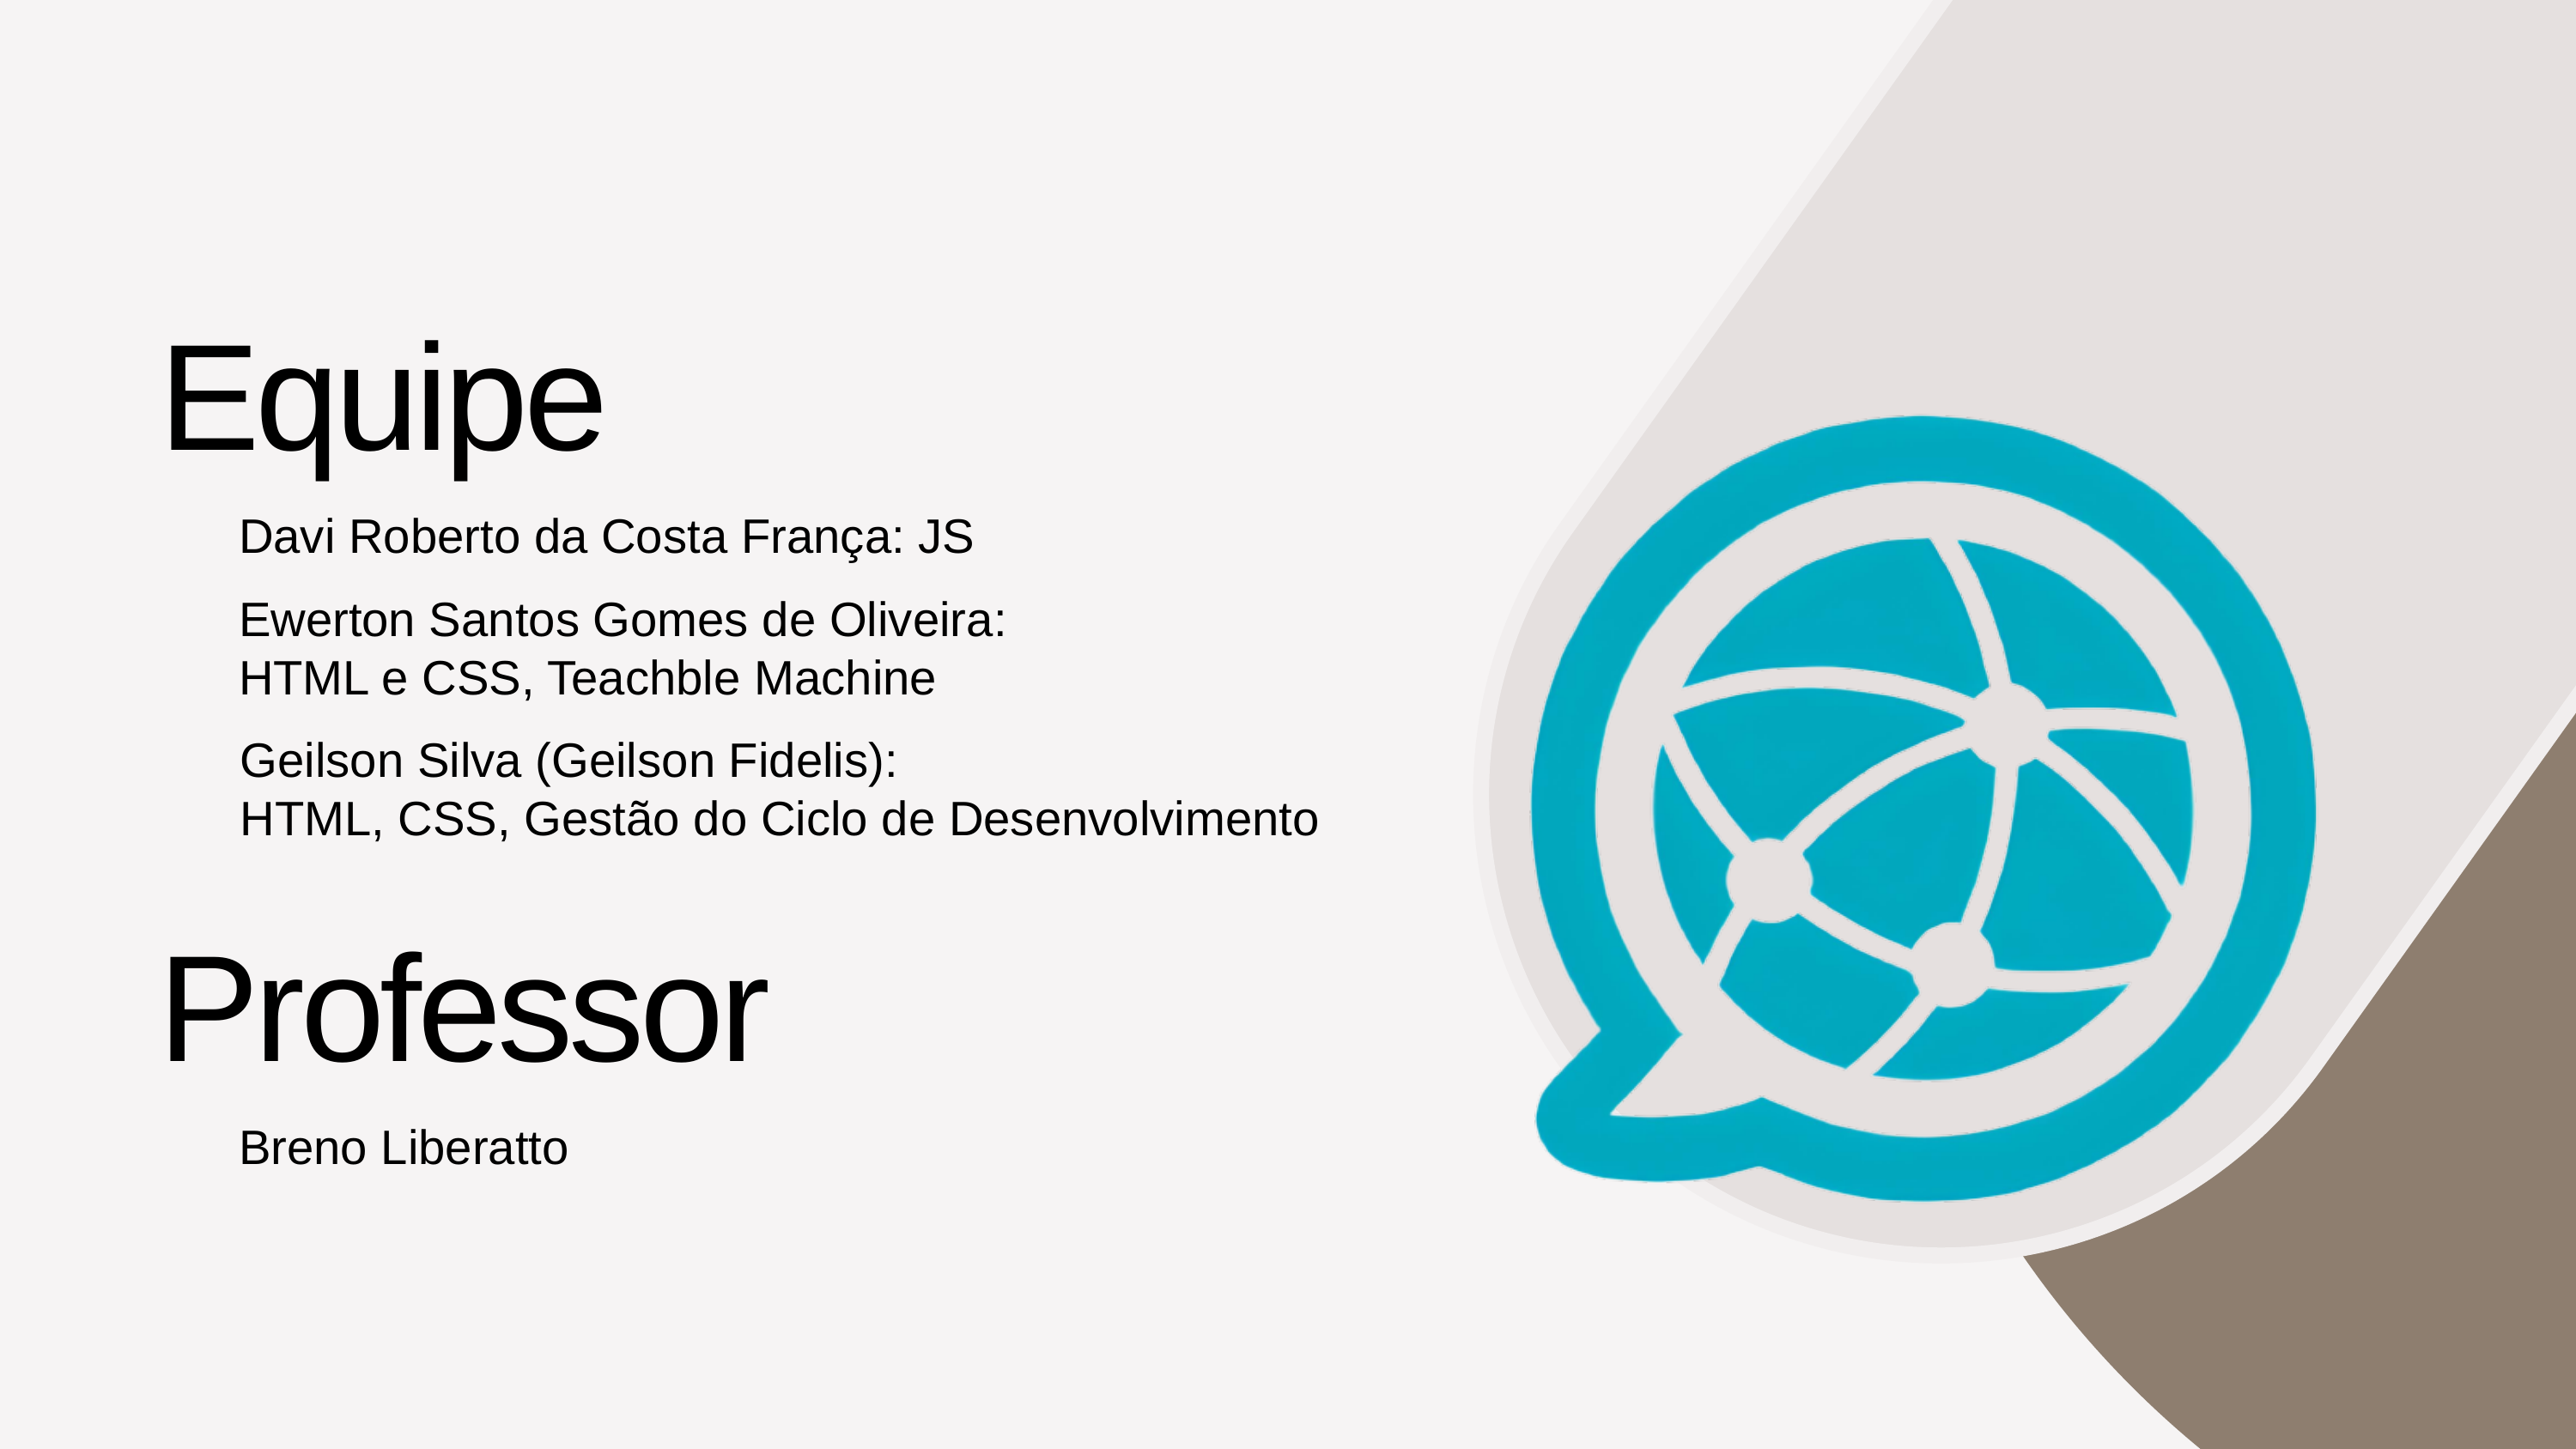

Equipe

Davi Roberto da Costa França: JS
Ewerton Santos Gomes de Oliveira:
HTML e CSS, Teachble Machine
Geilson Silva (Geilson Fidelis):
HTML, CSS, Gestão do Ciclo de Desenvolvimento
Professor
Breno Liberatto